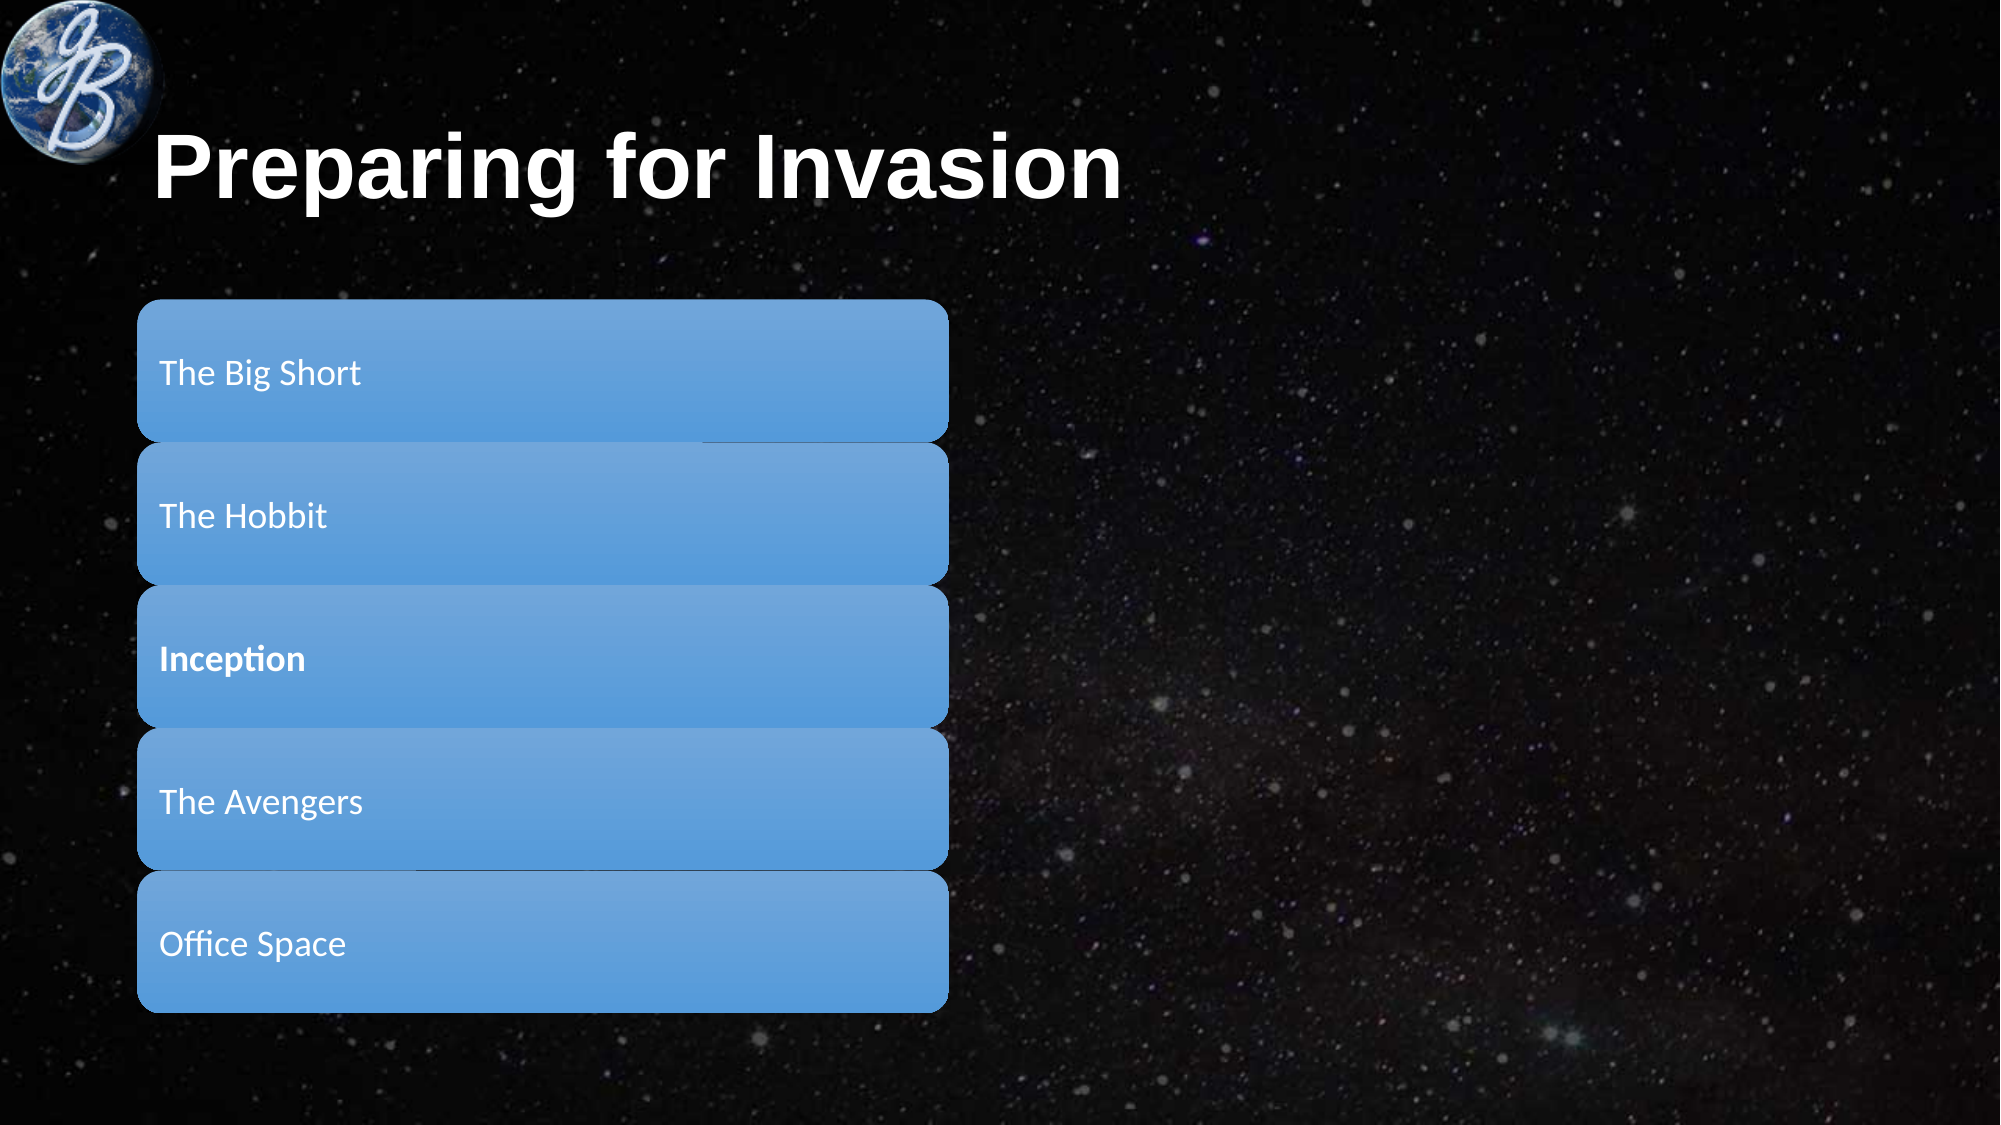

# Preparing for Invasion
Inception
The Big Short
The Hobbit
Office Space
The Avengers